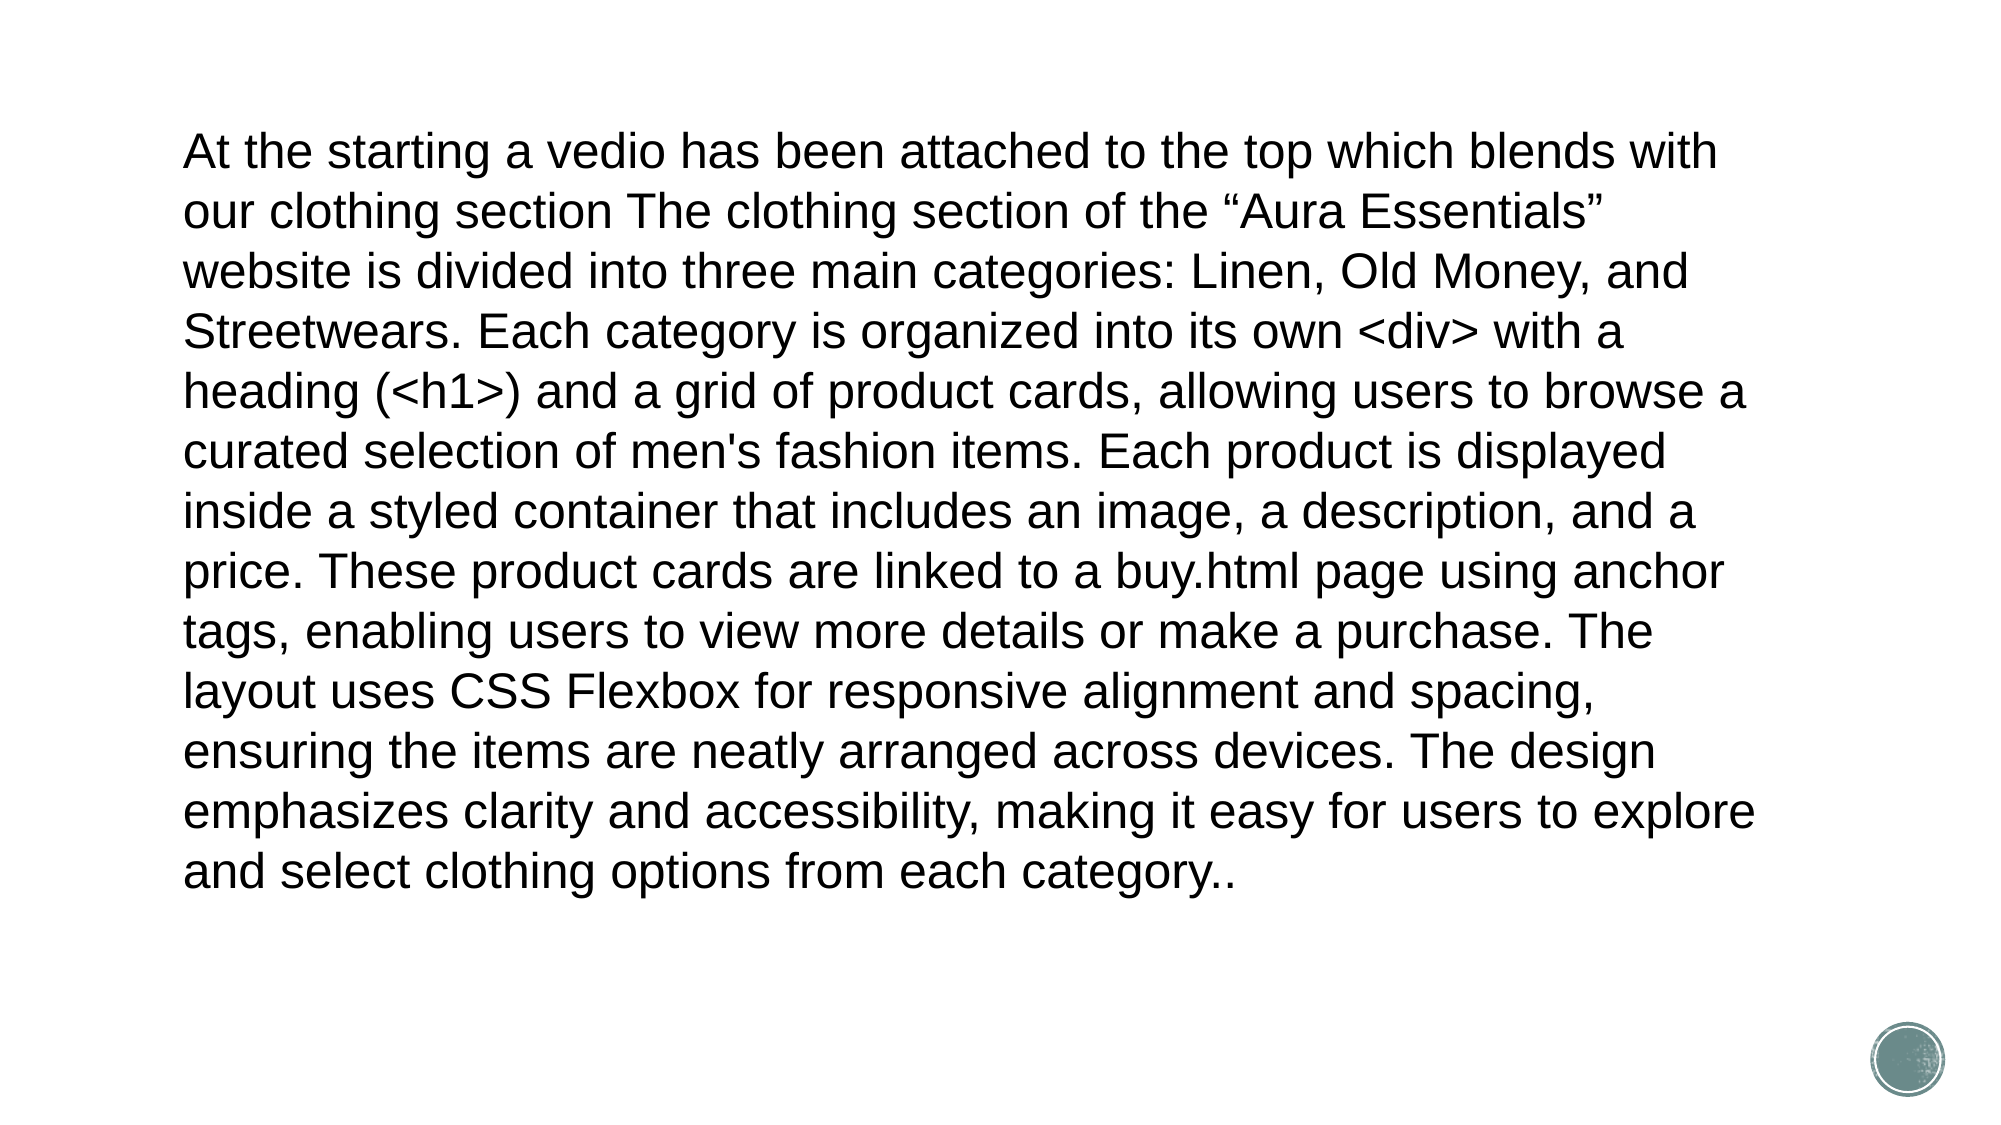

At the starting a vedio has been attached to the top which blends with our clothing section The clothing section of the “Aura Essentials” website is divided into three main categories: Linen, Old Money, and Streetwears. Each category is organized into its own <div> with a heading (<h1>) and a grid of product cards, allowing users to browse a curated selection of men's fashion items. Each product is displayed inside a styled container that includes an image, a description, and a price. These product cards are linked to a buy.html page using anchor tags, enabling users to view more details or make a purchase. The layout uses CSS Flexbox for responsive alignment and spacing, ensuring the items are neatly arranged across devices. The design emphasizes clarity and accessibility, making it easy for users to explore and select clothing options from each category..